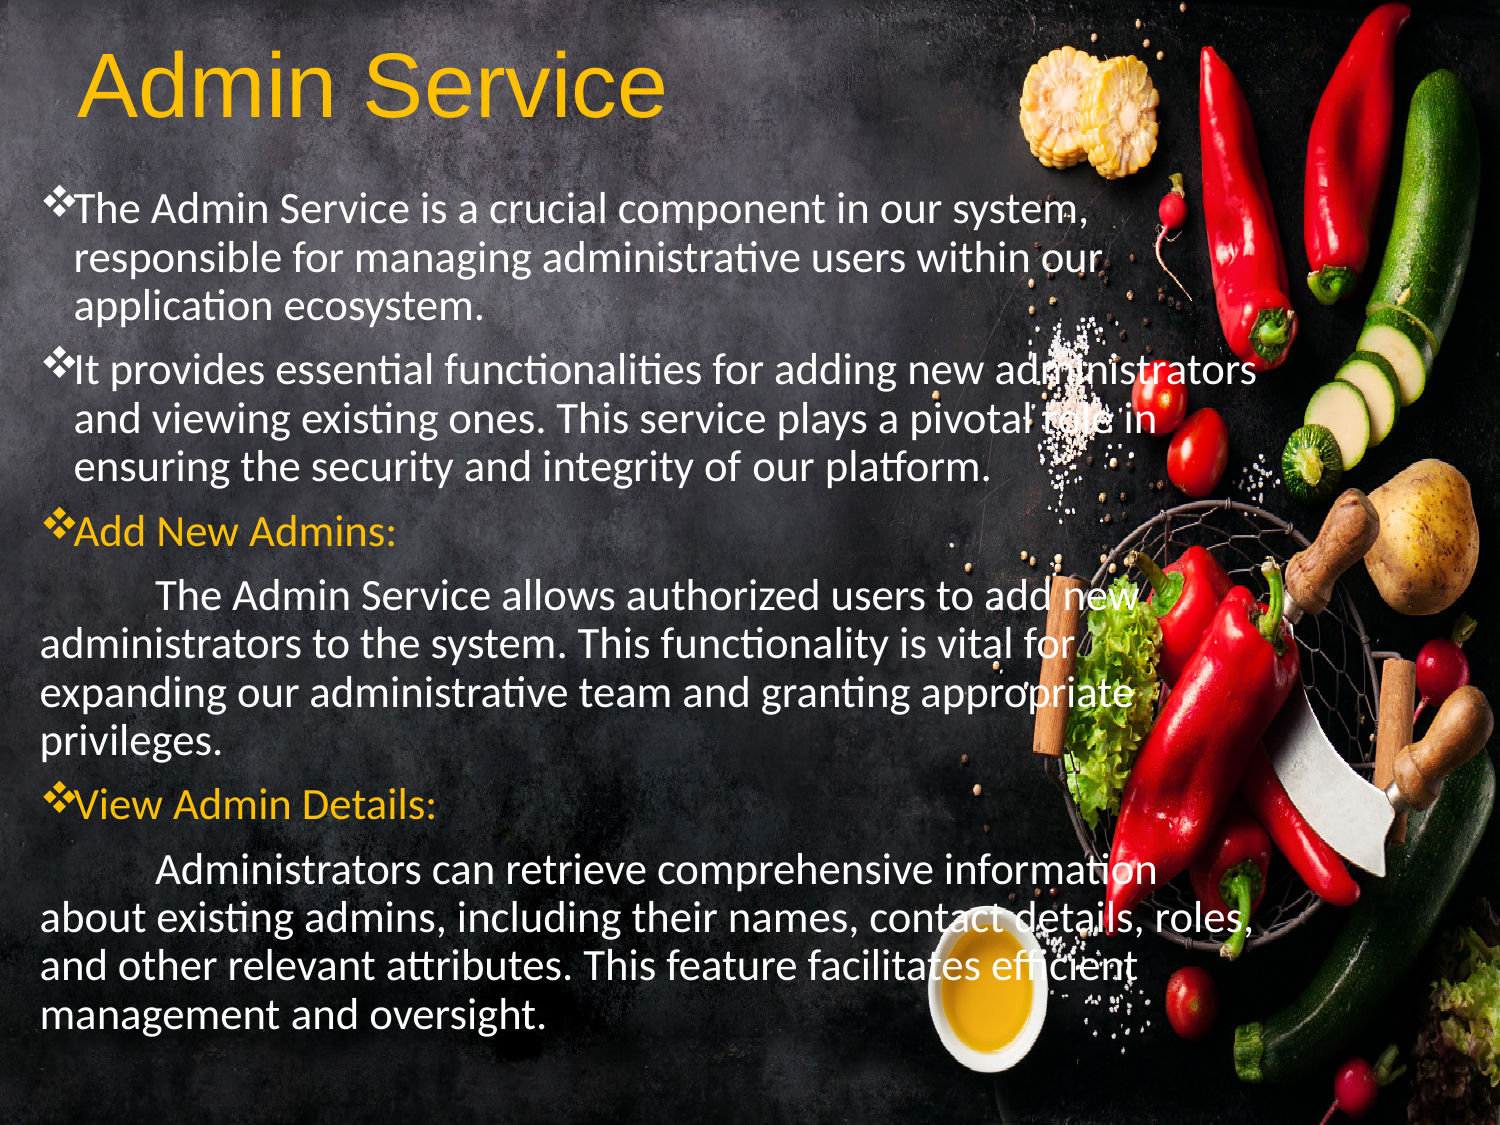

# Admin Service
The Admin Service is a crucial component in our system, responsible for managing administrative users within our application ecosystem.
It provides essential functionalities for adding new administrators and viewing existing ones. This service plays a pivotal role in ensuring the security and integrity of our platform.
Add New Admins:
	The Admin Service allows authorized users to add new administrators to the system. This functionality is vital for expanding our administrative team and granting appropriate privileges.
View Admin Details:
	Administrators can retrieve comprehensive information about existing admins, including their names, contact details, roles, and other relevant attributes. This feature facilitates efficient management and oversight.